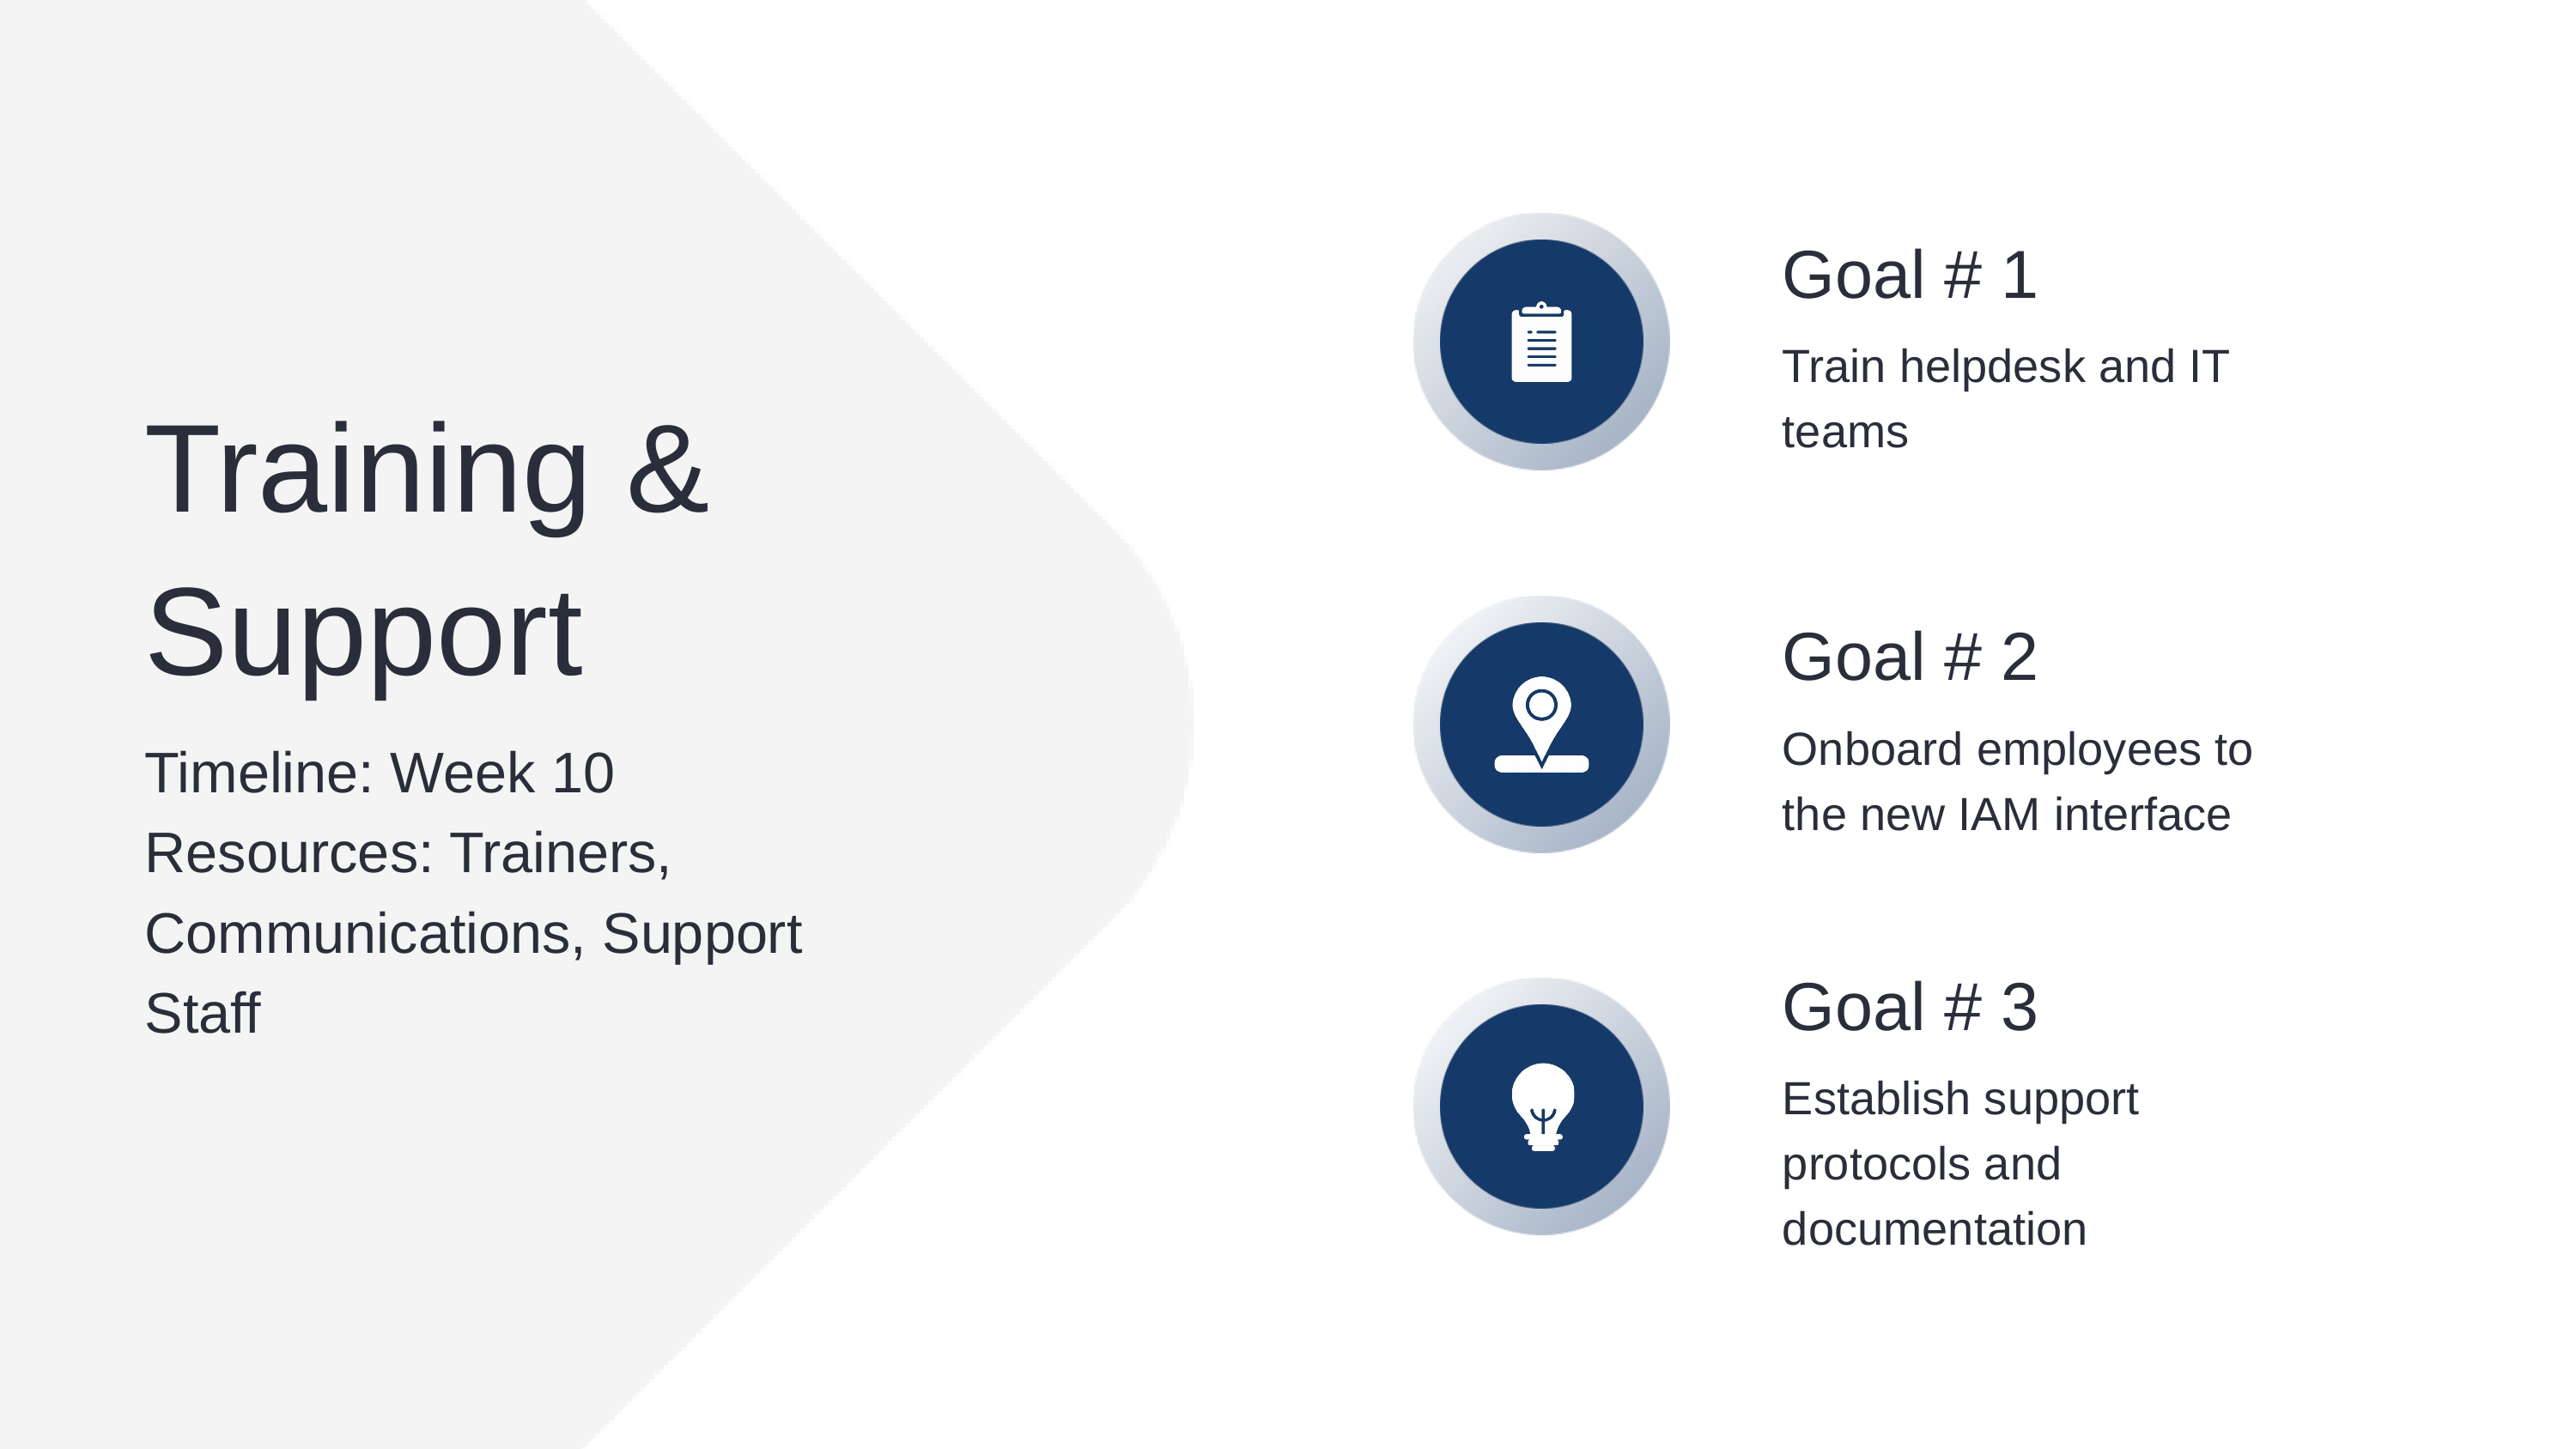

Goal # 1
Train helpdesk and IT teams

Training & Support
Timeline: Week 10
Resources: Trainers, Communications, Support Staff

Goal # 2
Onboard employees to the new IAM interface

Goal # 3
Establish support protocols and documentation